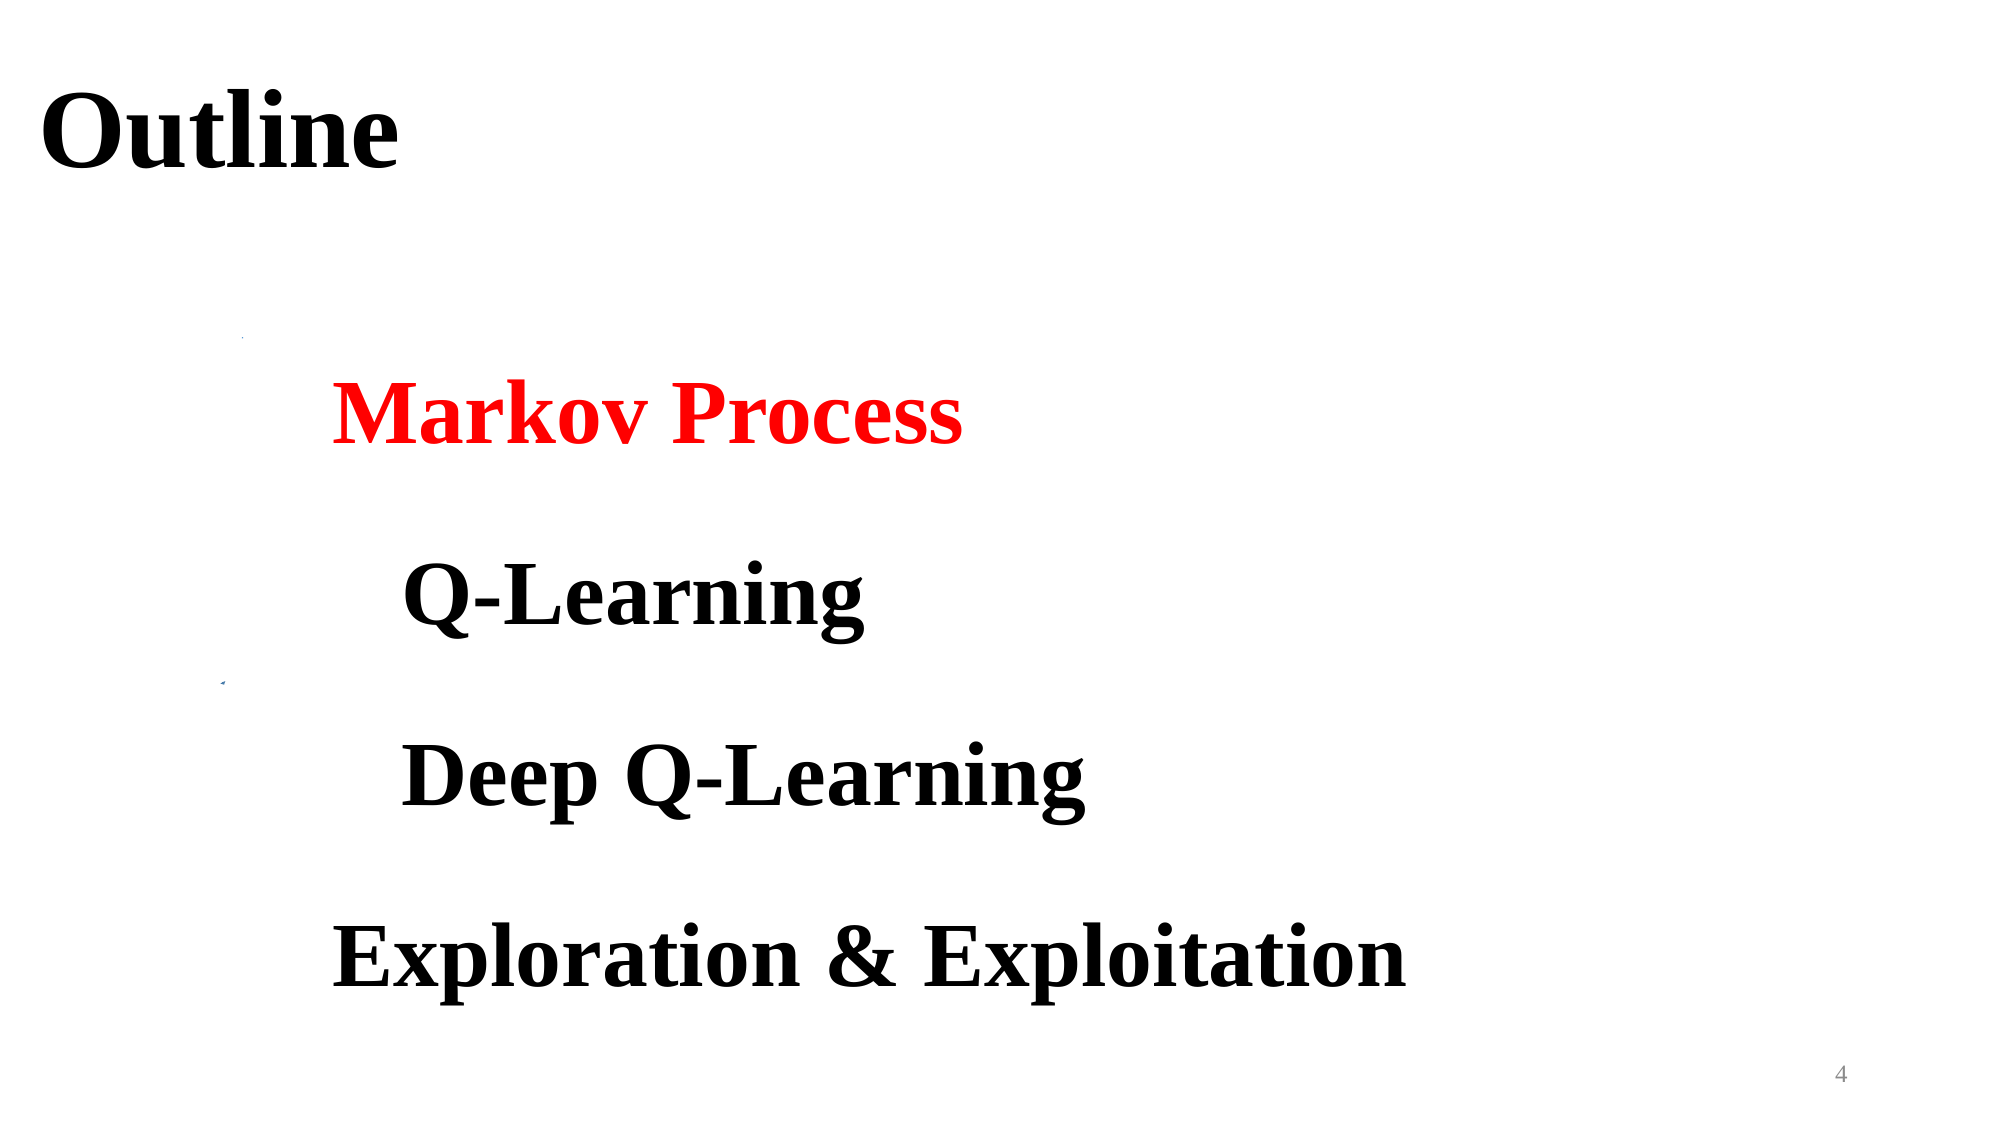

# Outline
Markov Process
Q-Learning
Deep Q-Learning
Exploration & Exploitation
4